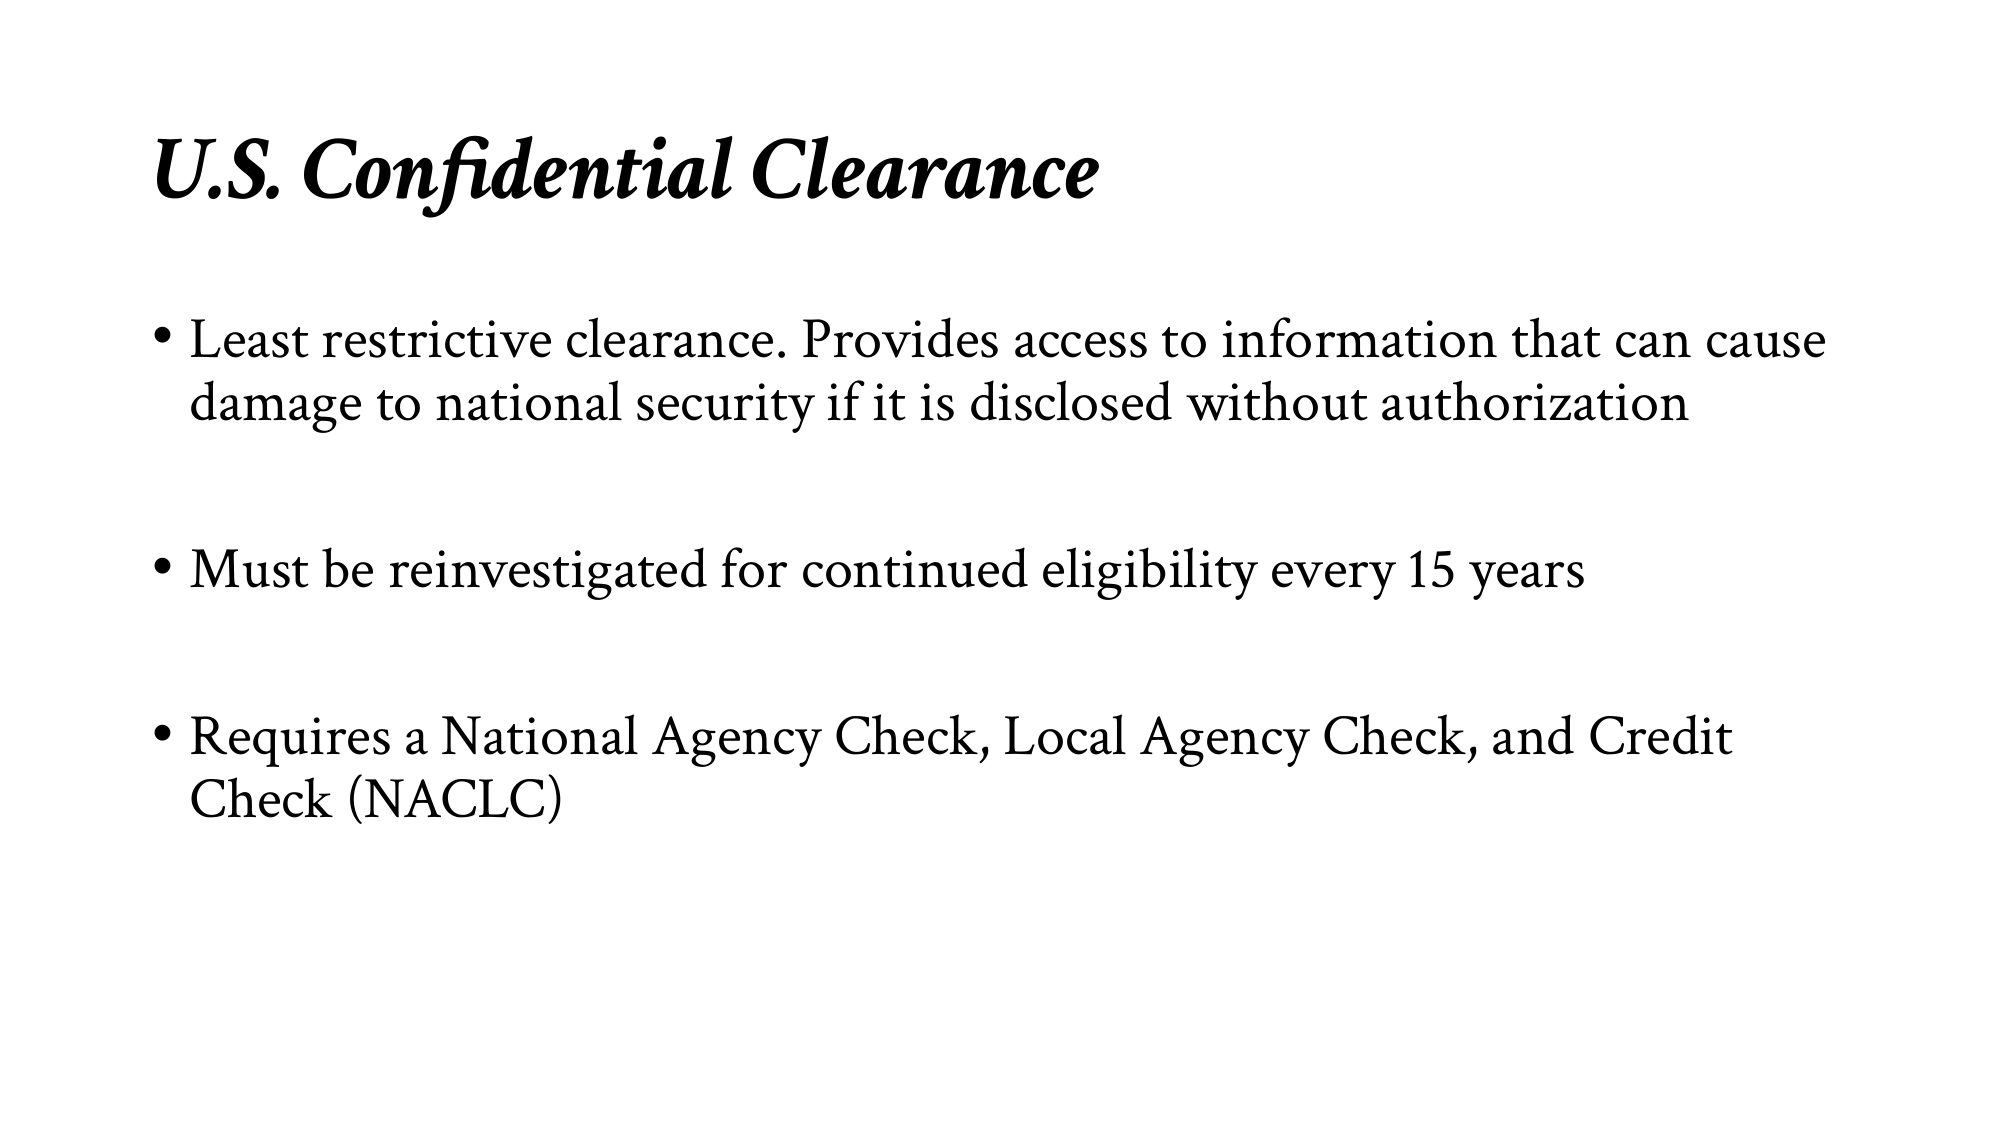

# U.S. Confidential Clearance
Least restrictive clearance. Provides access to information that can cause damage to national security if it is disclosed without authorization

Must be reinvestigated for continued eligibility every 15 years

Requires a National Agency Check, Local Agency Check, and Credit Check (NACLC)